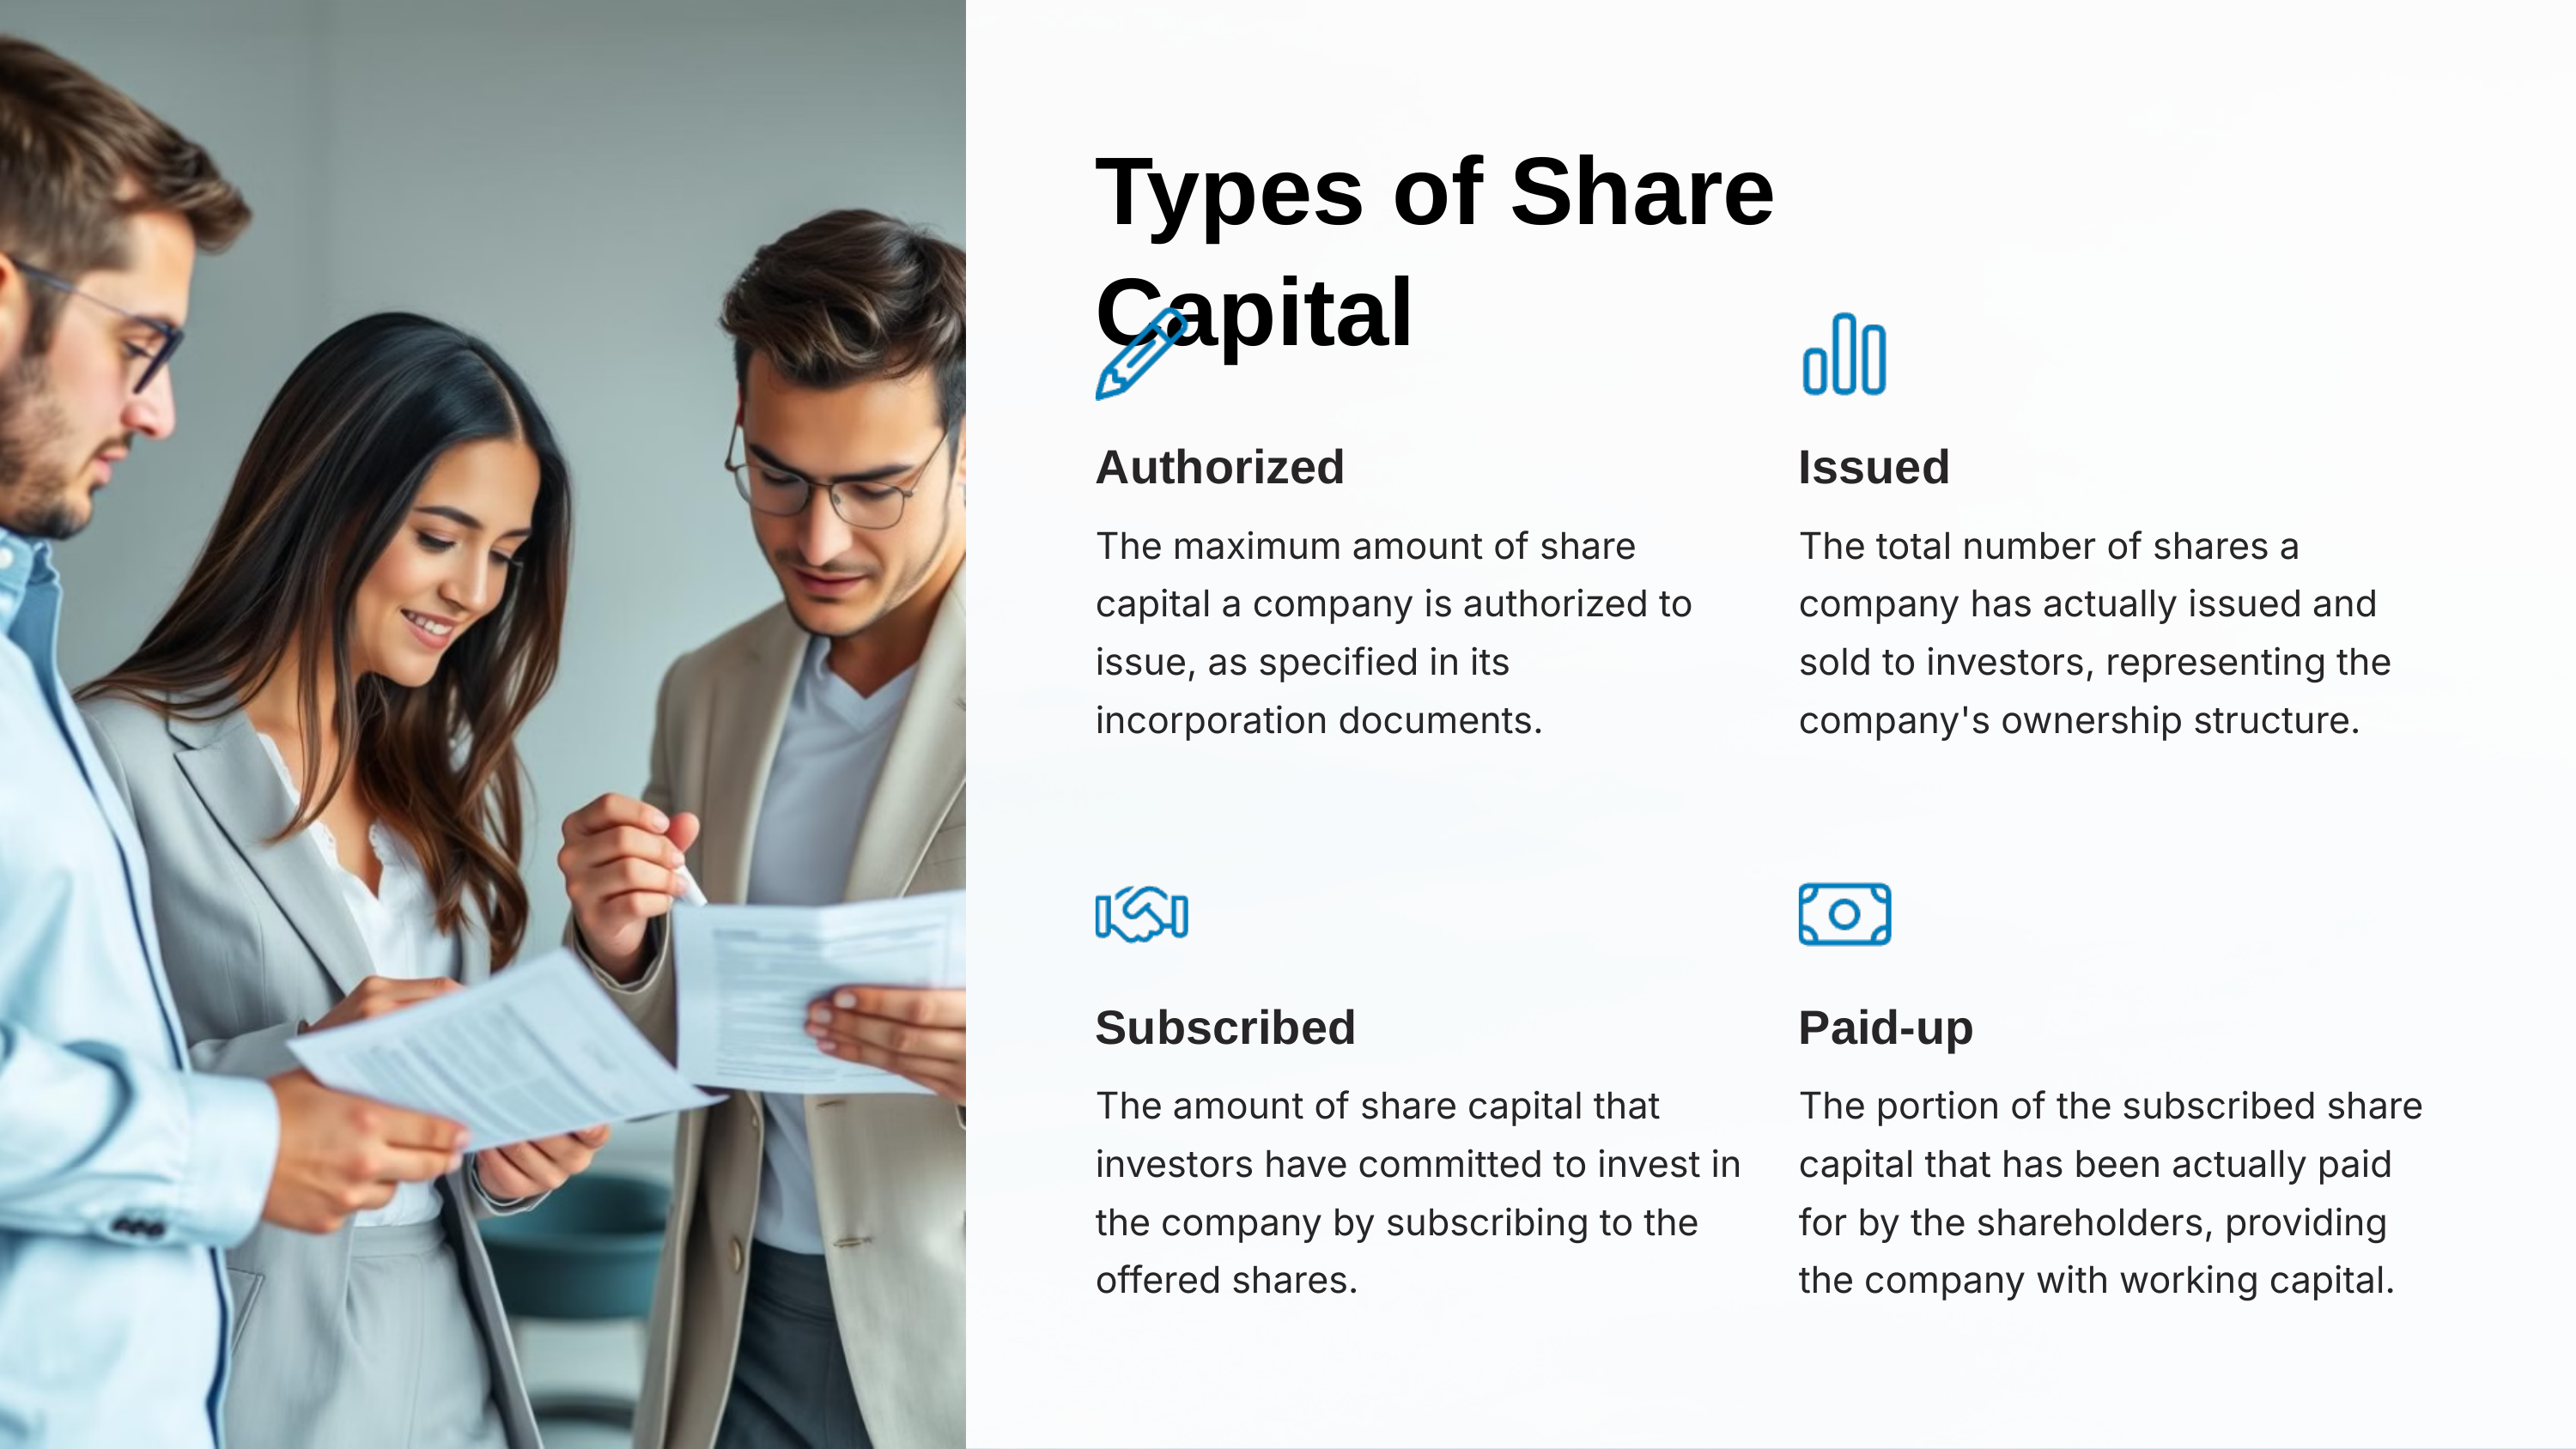

Types of Share Capital

Authorized
Issued
The maximum amount of share capital a company is authorized to issue, as specified in its incorporation documents.
The total number of shares a company has actually issued and sold to investors, representing the company's ownership structure.

Subscribed
Paid-up
The amount of share capital that investors have committed to invest in the company by subscribing to the offered shares.
The portion of the subscribed share capital that has been actually paid for by the shareholders, providing the company with working capital.